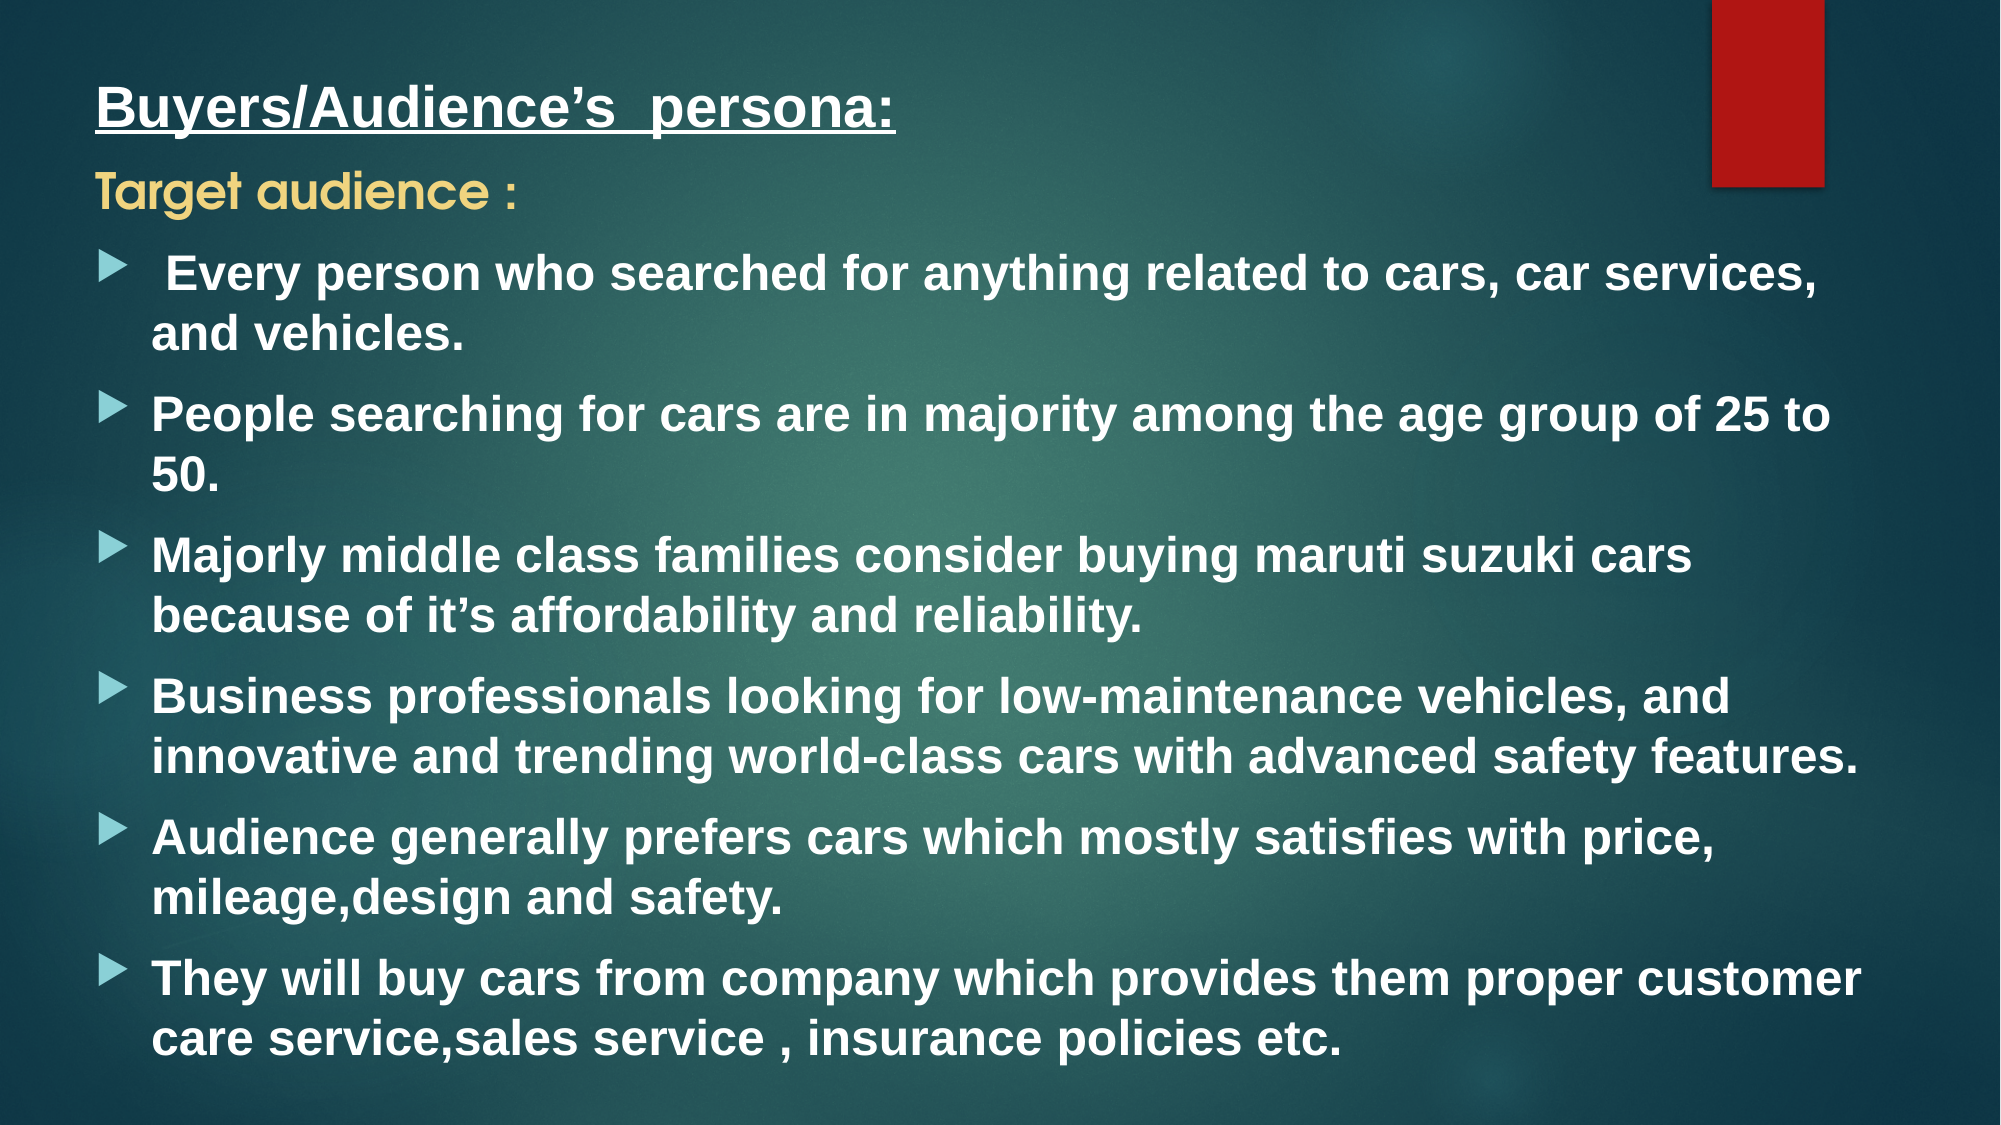

Buyers/Audience’s  persona:
Target audience :
 Every person who searched for anything related to cars, car services, and vehicles.
People searching for cars are in majority among the age group of 25 to 50.
Majorly middle class families consider buying maruti suzuki cars because of it’s affordability and reliability.
Business professionals looking for low-maintenance vehicles, and innovative and trending world-class cars with advanced safety features.
Audience generally prefers cars which mostly satisfies with price, mileage,design and safety.
They will buy cars from company which provides them proper customer care service,sales service , insurance policies etc.